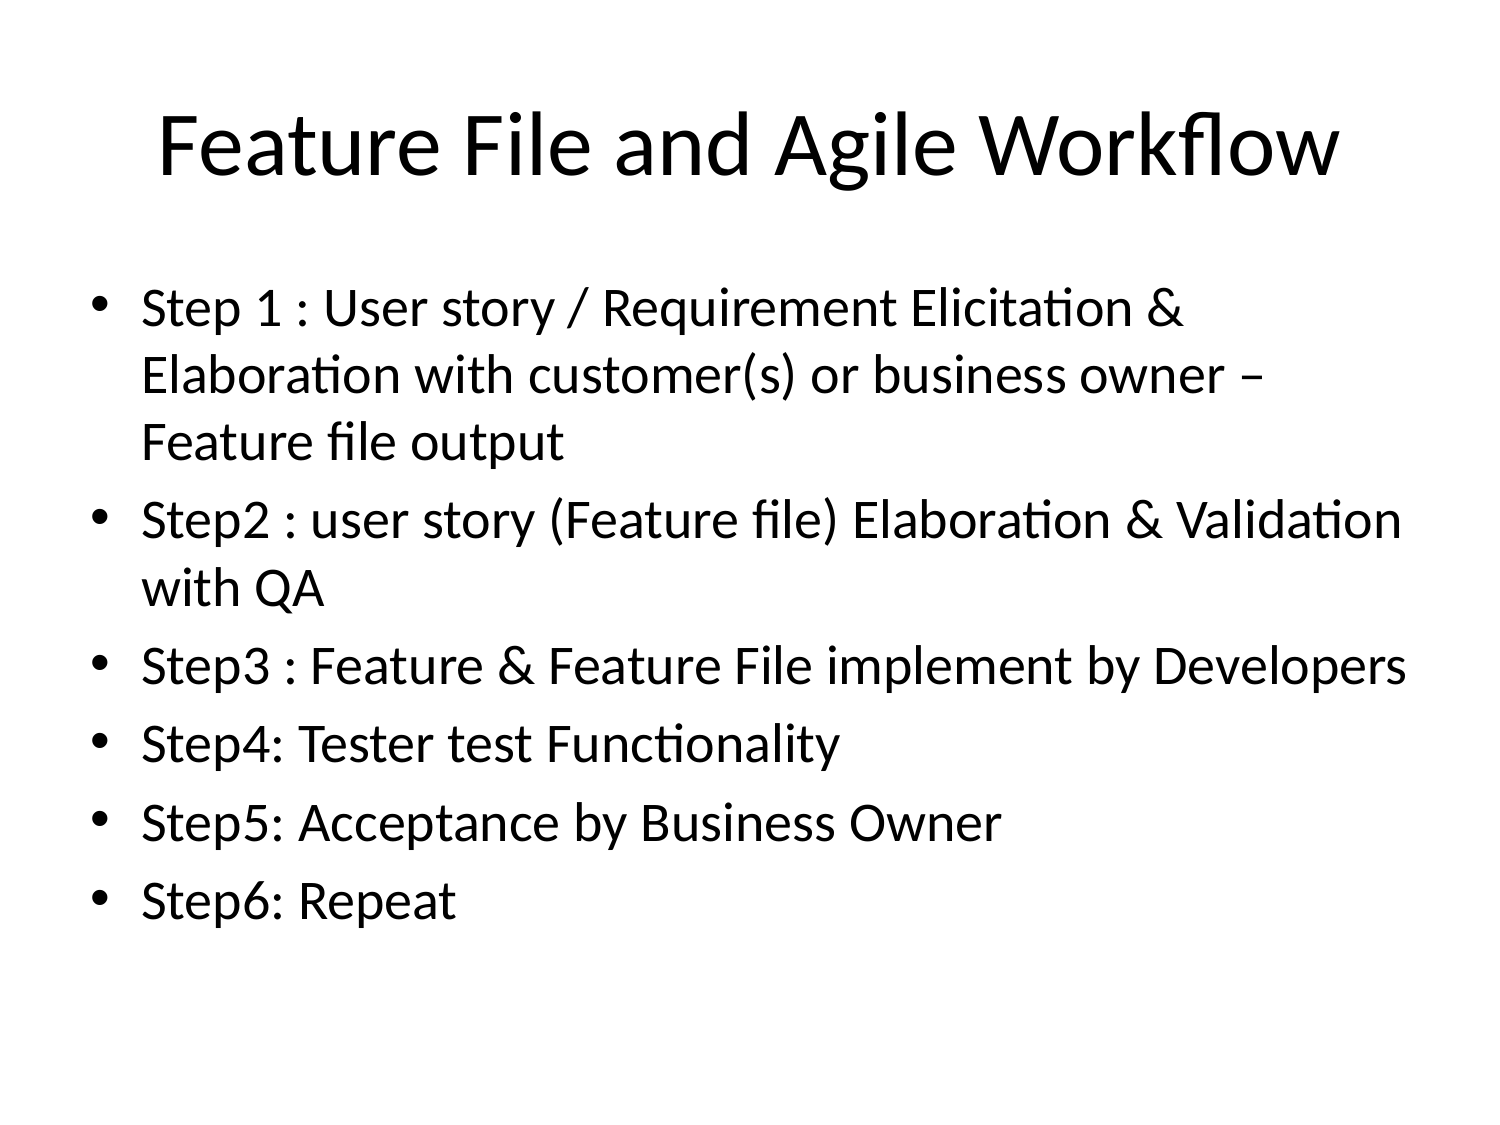

# Feature File and Agile Workflow
Step 1 : User story / Requirement Elicitation & Elaboration with customer(s) or business owner – Feature file output
Step2 : user story (Feature file) Elaboration & Validation with QA
Step3 : Feature & Feature File implement by Developers
Step4: Tester test Functionality
Step5: Acceptance by Business Owner
Step6: Repeat